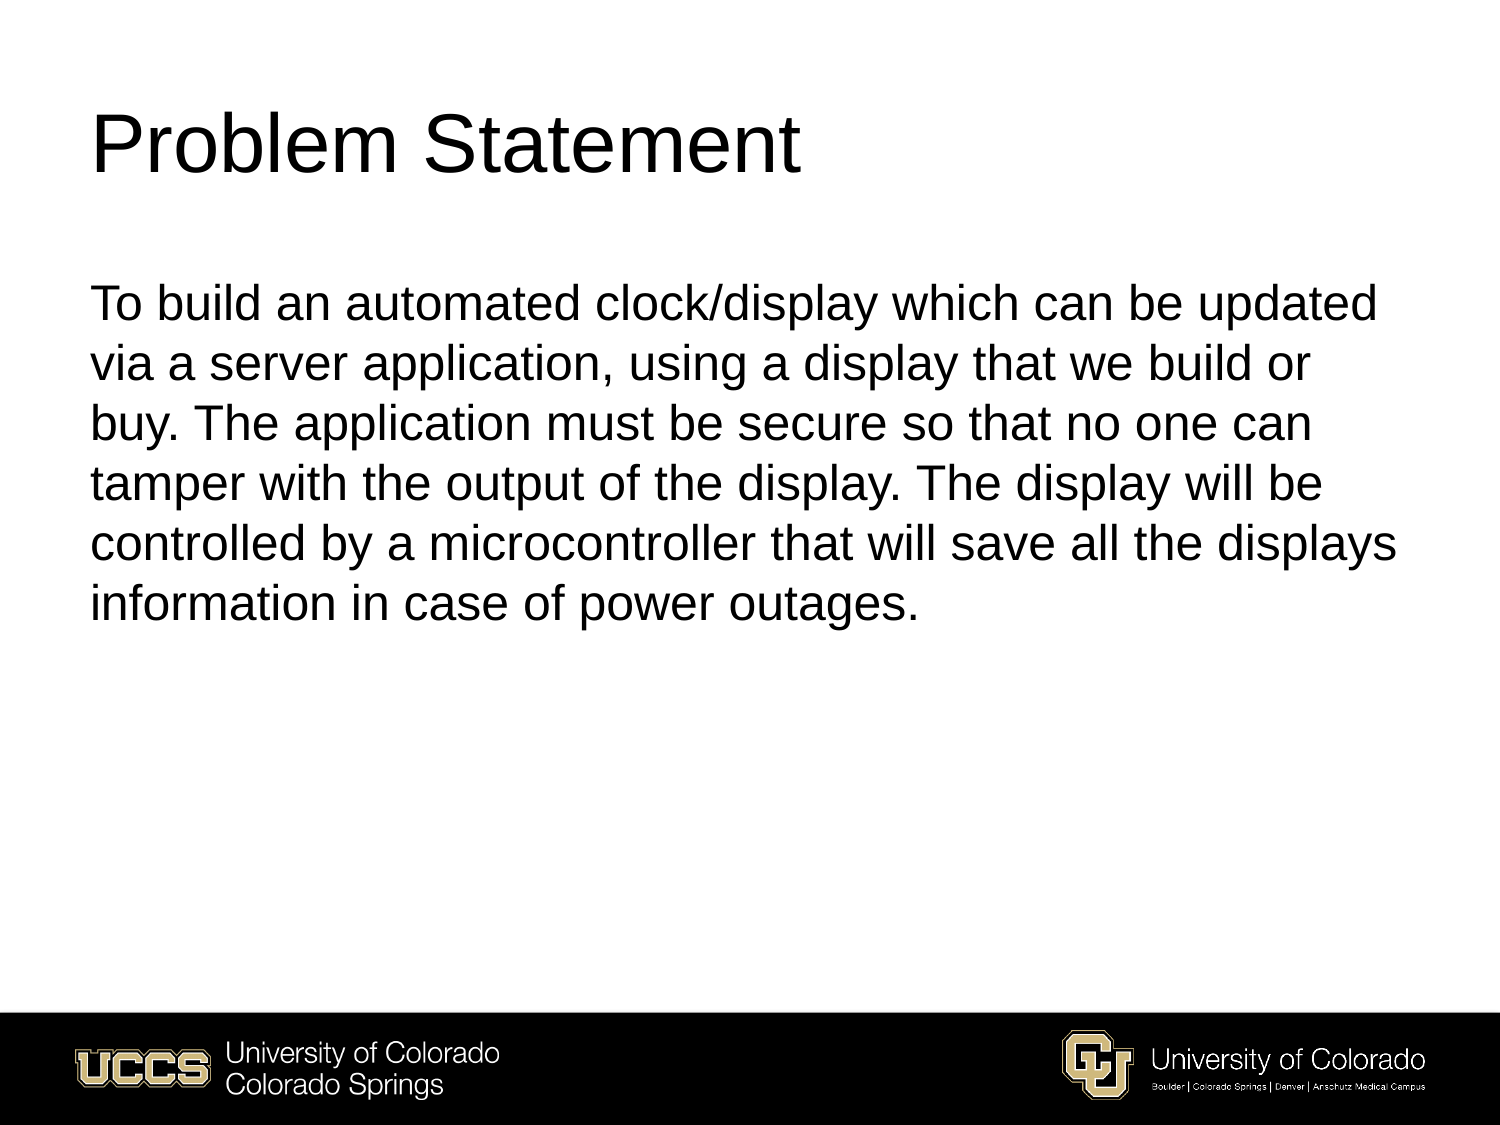

# Problem Statement
To build an automated clock/display which can be updated via a server application, using a display that we build or buy. The application must be secure so that no one can tamper with the output of the display. The display will be controlled by a microcontroller that will save all the displays information in case of power outages.